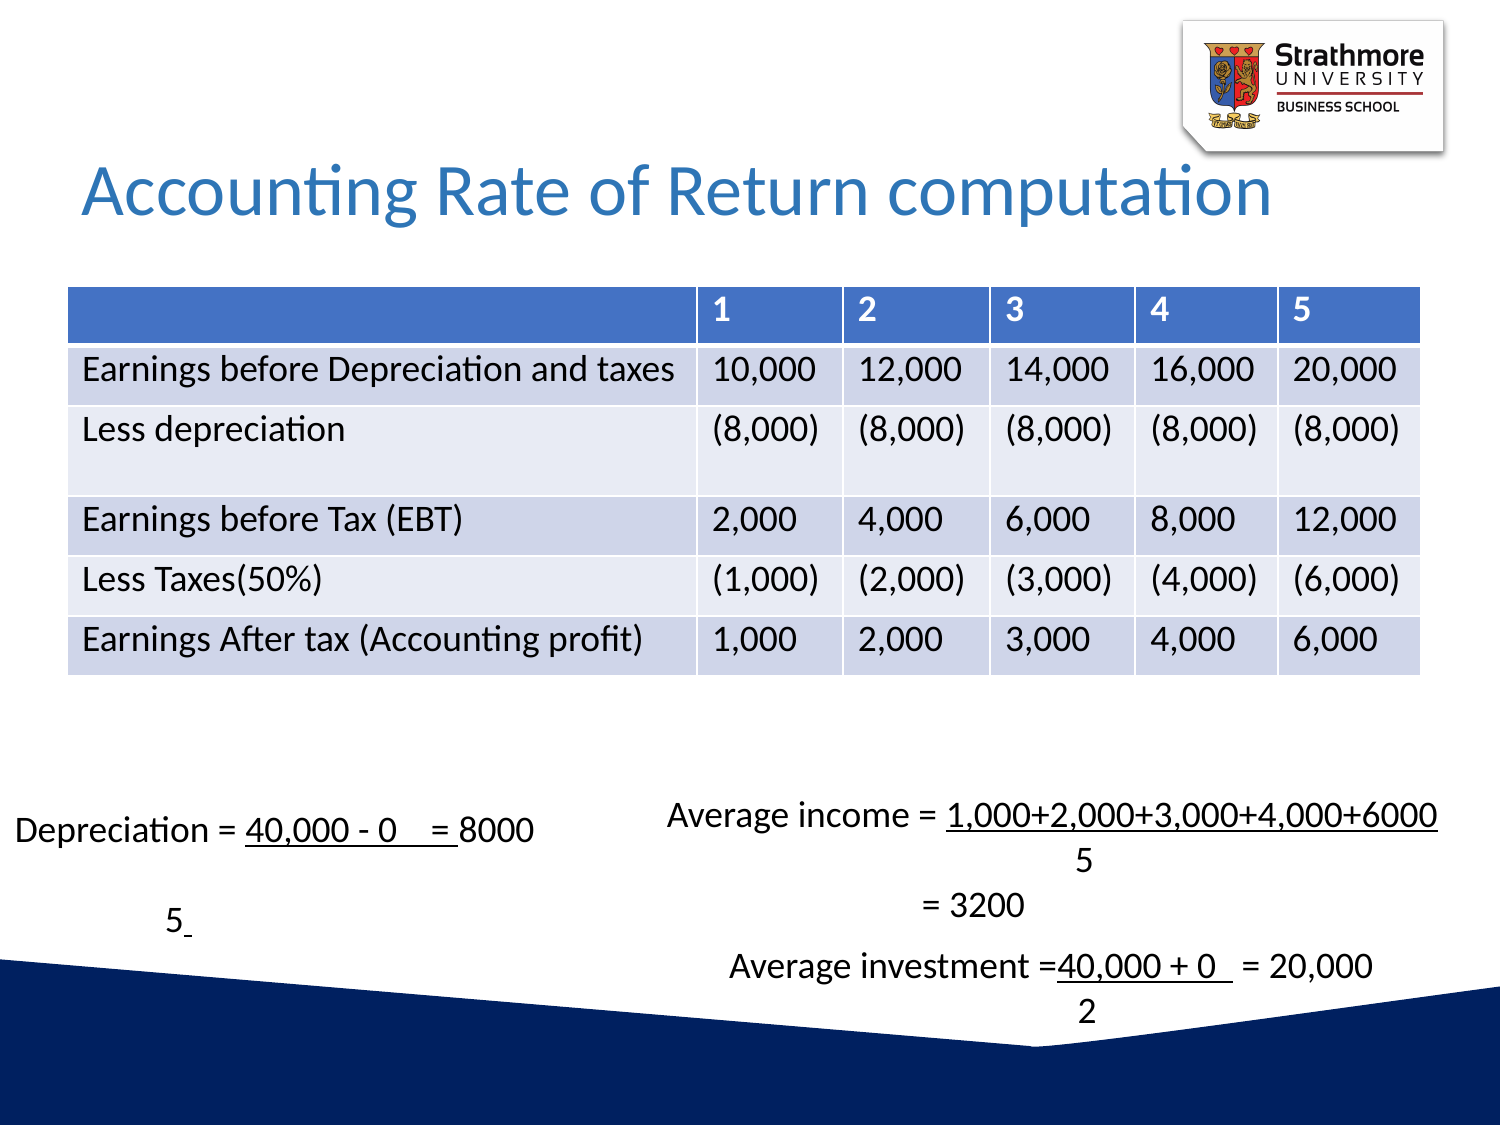

# Accounting Rate of Return computation
|  | 1 | 2 | 3 | 4 | 5 |
| --- | --- | --- | --- | --- | --- |
| Earnings before Depreciation and taxes | 10,000 | 12,000 | 14,000 | 16,000 | 20,000 |
| Less depreciation | (8,000) | (8,000) | (8,000) | (8,000) | (8,000) |
| Earnings before Tax (EBT) | 2,000 | 4,000 | 6,000 | 8,000 | 12,000 |
| Less Taxes(50%) | (1,000) | (2,000) | (3,000) | (4,000) | (6,000) |
| Earnings After tax (Accounting profit) | 1,000 | 2,000 | 3,000 | 4,000 | 6,000 |

Depreciation = 40,000 - 0    = 8000
				5
Average income = 1,000+2,000+3,000+4,000+6000
                                                5
                              = 3200
Average investment =40,000 + 0   = 20,000
                                         2